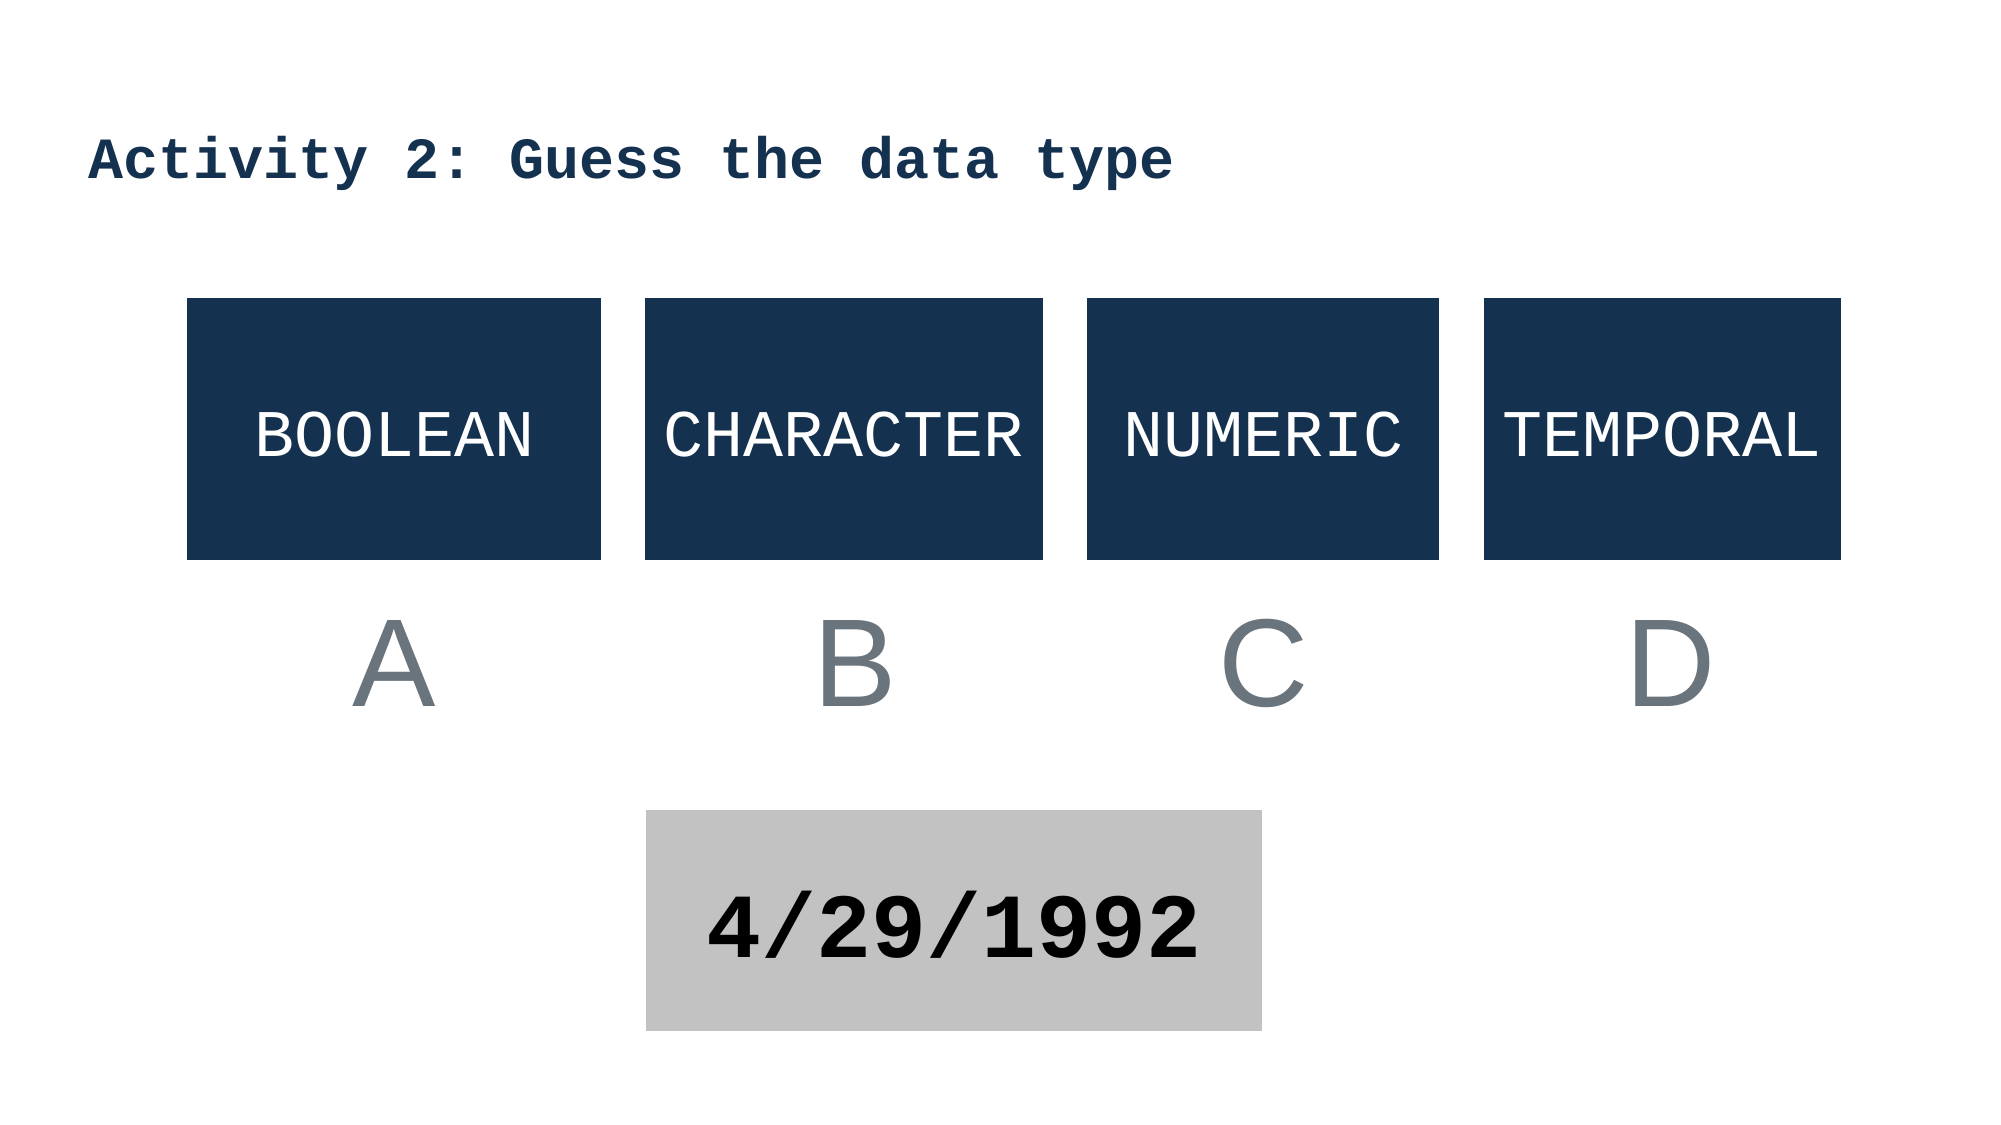

# Activity 2: Guess the data type
26
BOOLEAN
CHARACTER
NUMERIC
TEMPORAL
A
D
C
B
4/29/1992